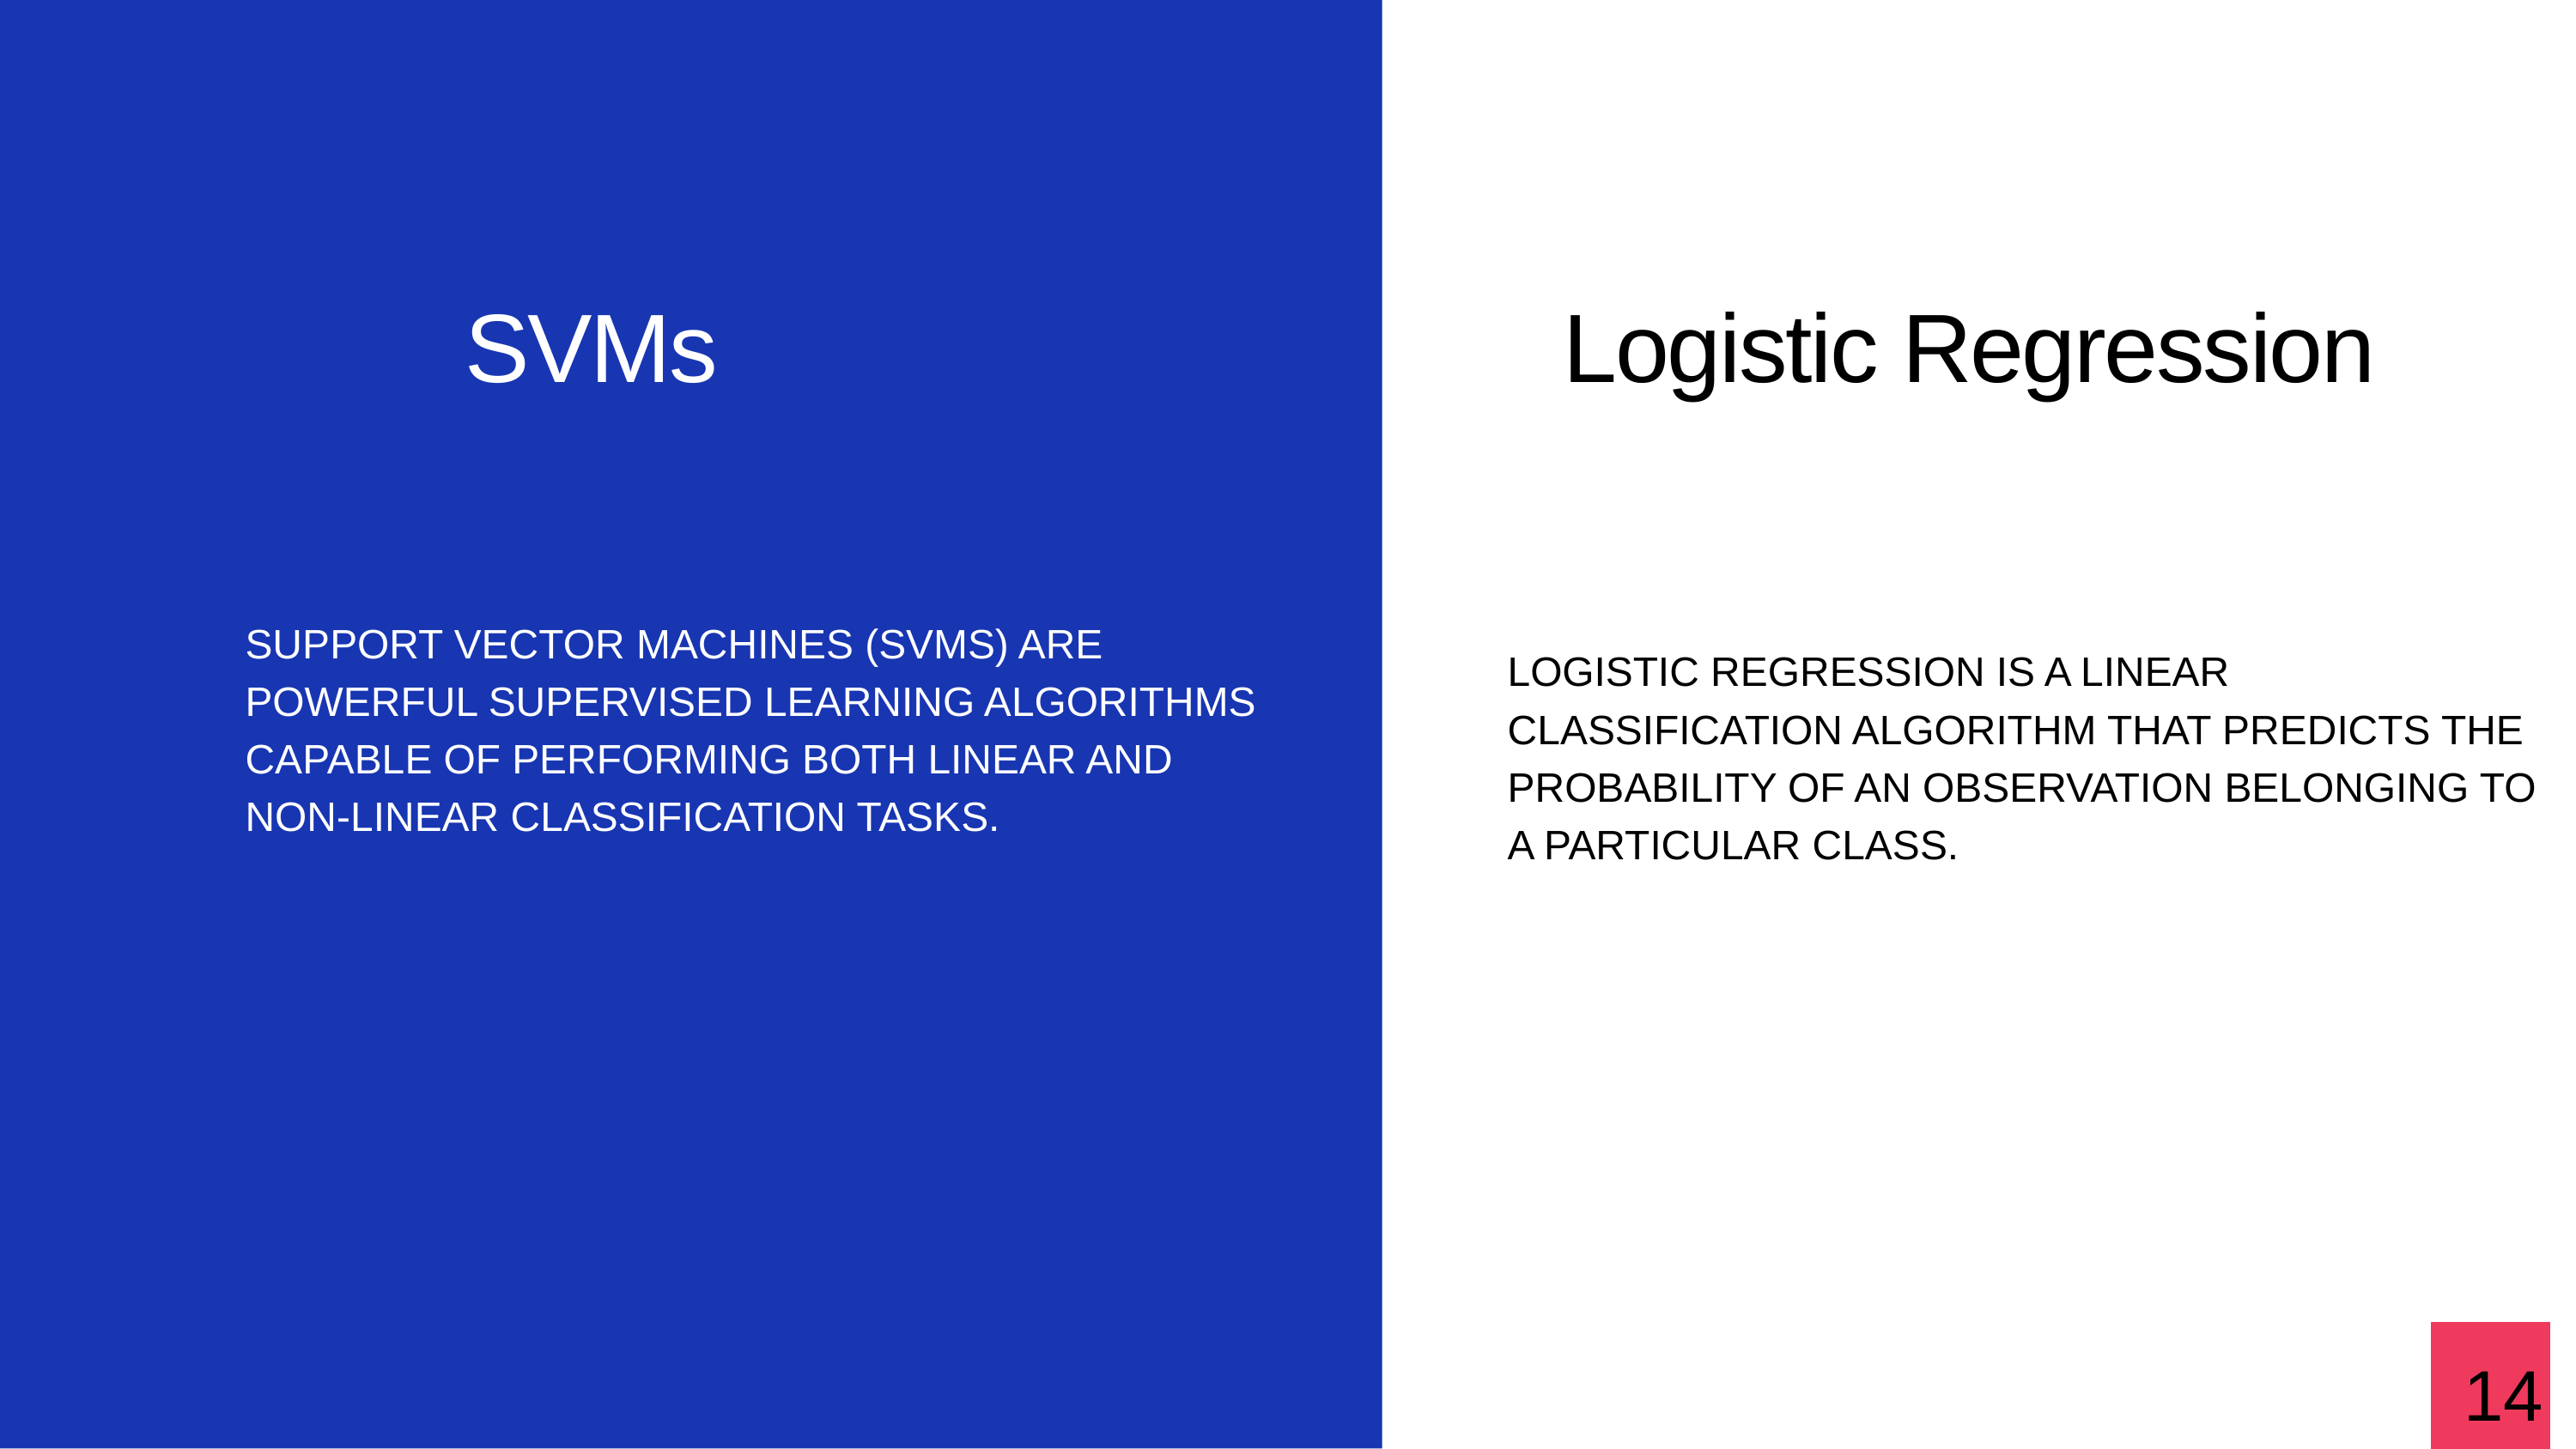

SVMs
Logistic Regression
SUPPORT VECTOR MACHINES (SVMS) ARE POWERFUL SUPERVISED LEARNING ALGORITHMS CAPABLE OF PERFORMING BOTH LINEAR AND NON-LINEAR CLASSIFICATION TASKS.
LOGISTIC REGRESSION IS A LINEAR CLASSIFICATION ALGORITHM THAT PREDICTS THE PROBABILITY OF AN OBSERVATION BELONGING TO A PARTICULAR CLASS.

14